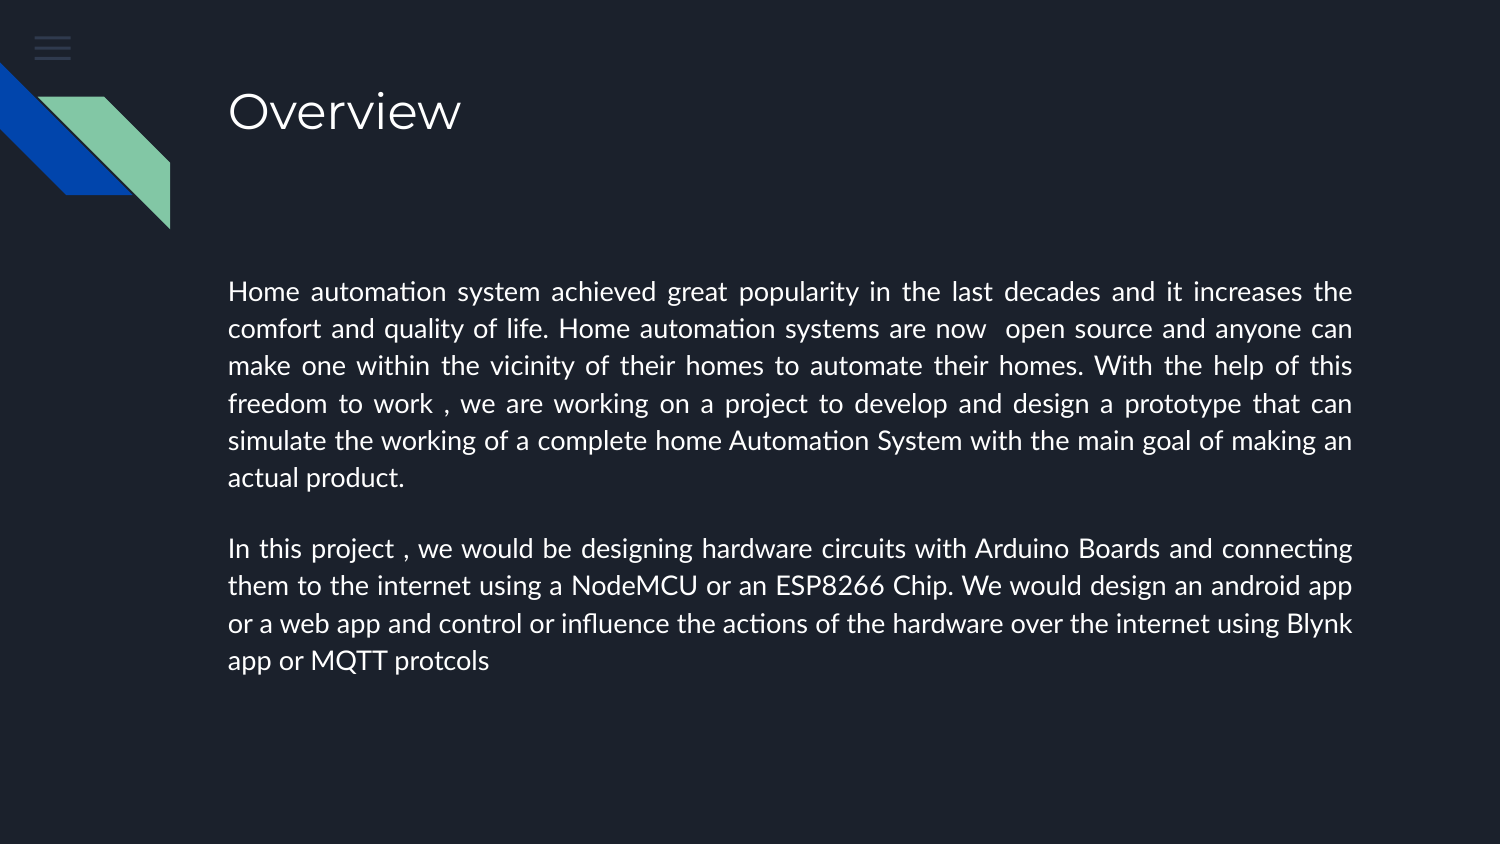

# Overview
Home automation system achieved great popularity in the last decades and it increases the comfort and quality of life. Home automation systems are now  open source and anyone can make one within the vicinity of their homes to automate their homes. With the help of this freedom to work , we are working on a project to develop and design a prototype that can simulate the working of a complete home Automation System with the main goal of making an actual product.
In this project , we would be designing hardware circuits with Arduino Boards and connecting them to the internet using a NodeMCU or an ESP8266 Chip. We would design an android app or a web app and control or influence the actions of the hardware over the internet using Blynk app or MQTT protcols